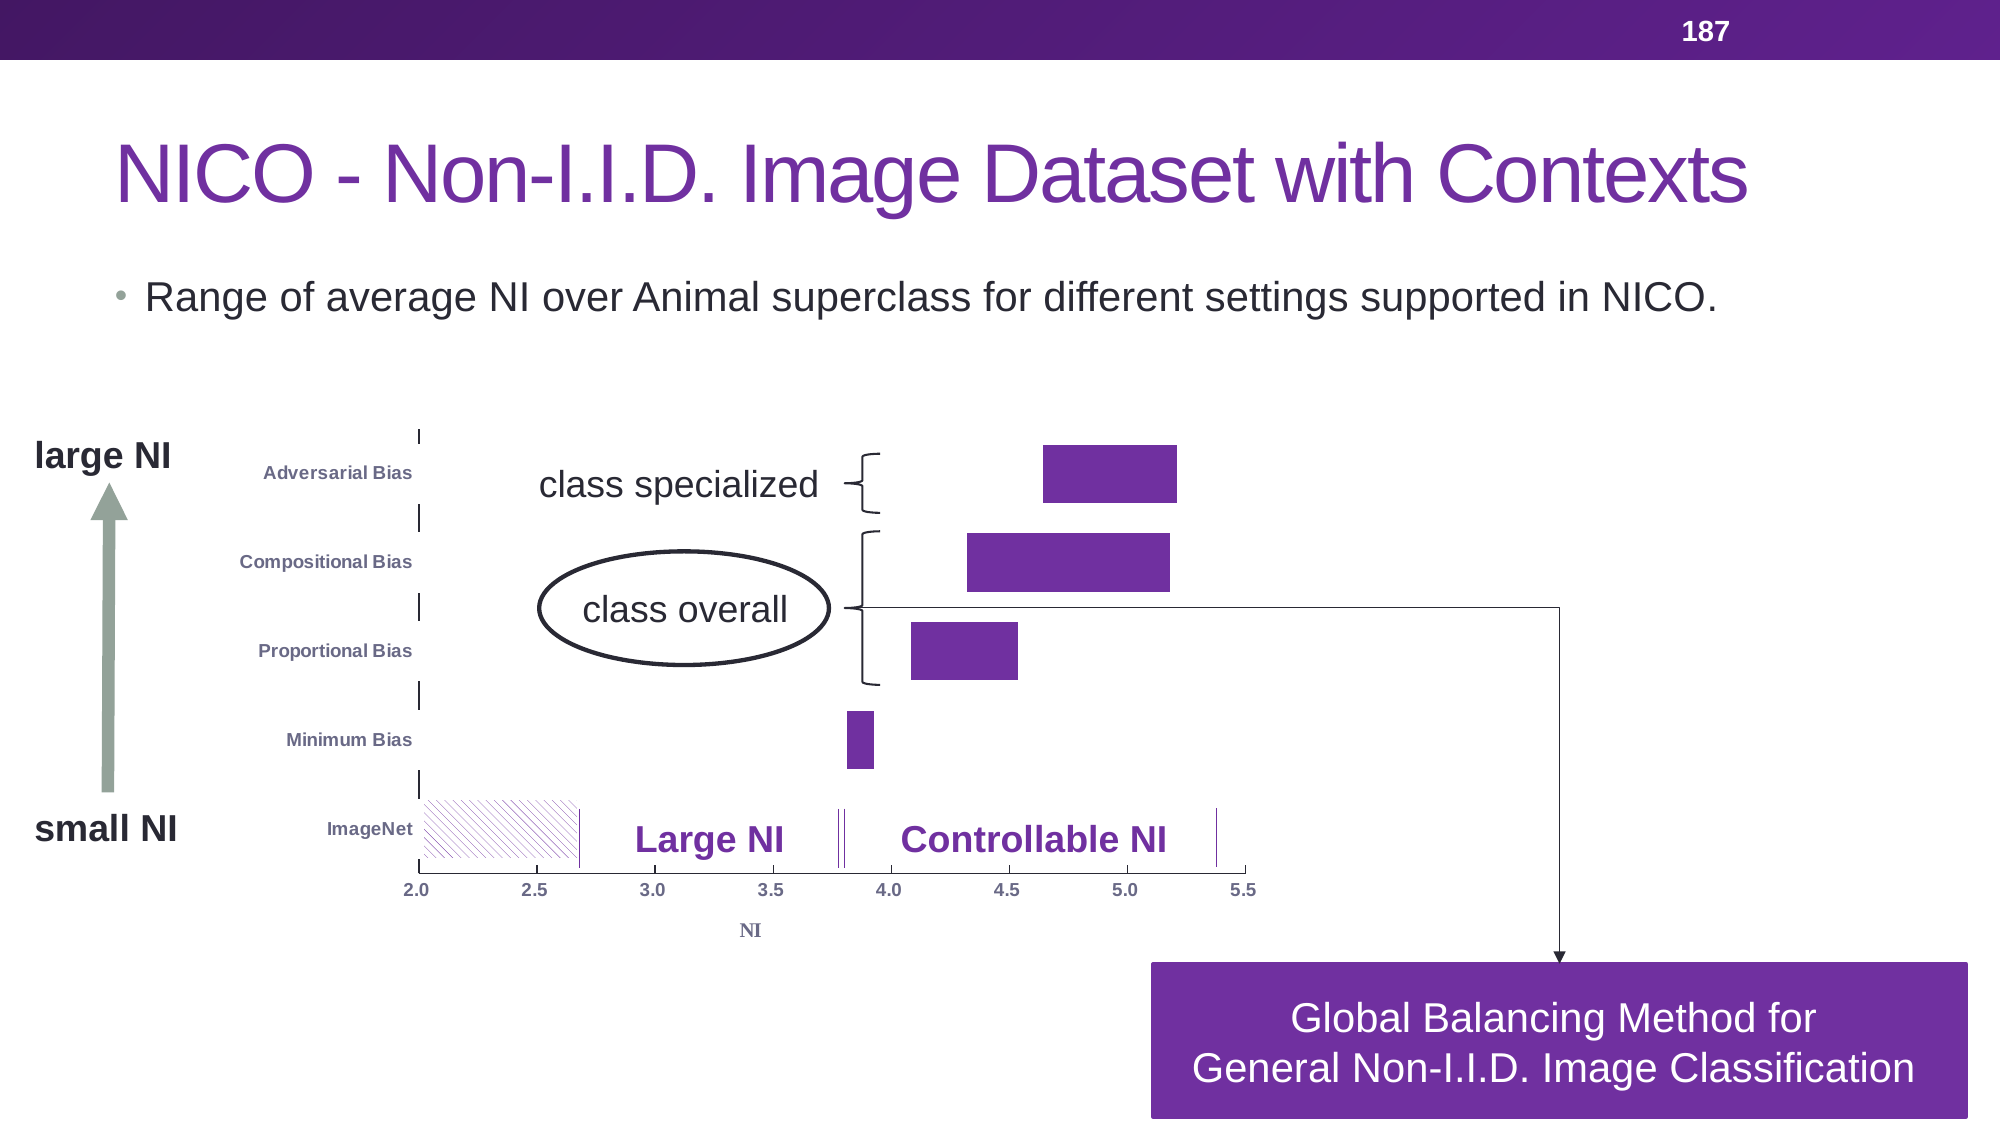

187
# NICO - Non-I.I.D. Image Dataset with Contexts
Range of average NI over Animal superclass for different settings supported in NICO.

### Chart

| Category |  |  |
|---|---|---|
| ImageNet | 2.67 | 2.02 |
| Minimum Bias | 3.93 | 3.81 |
| Proportional Bias | 4.54 | 4.08 |
| Compositional Bias | 5.18 | 4.32 |
| Adversarial Bias | 5.21 | 4.64 |
large NI
class specialized

class overall
small NI
Large NI
Controllable NI
Global Balancing Method for
General Non-I.I.D. Image Classification